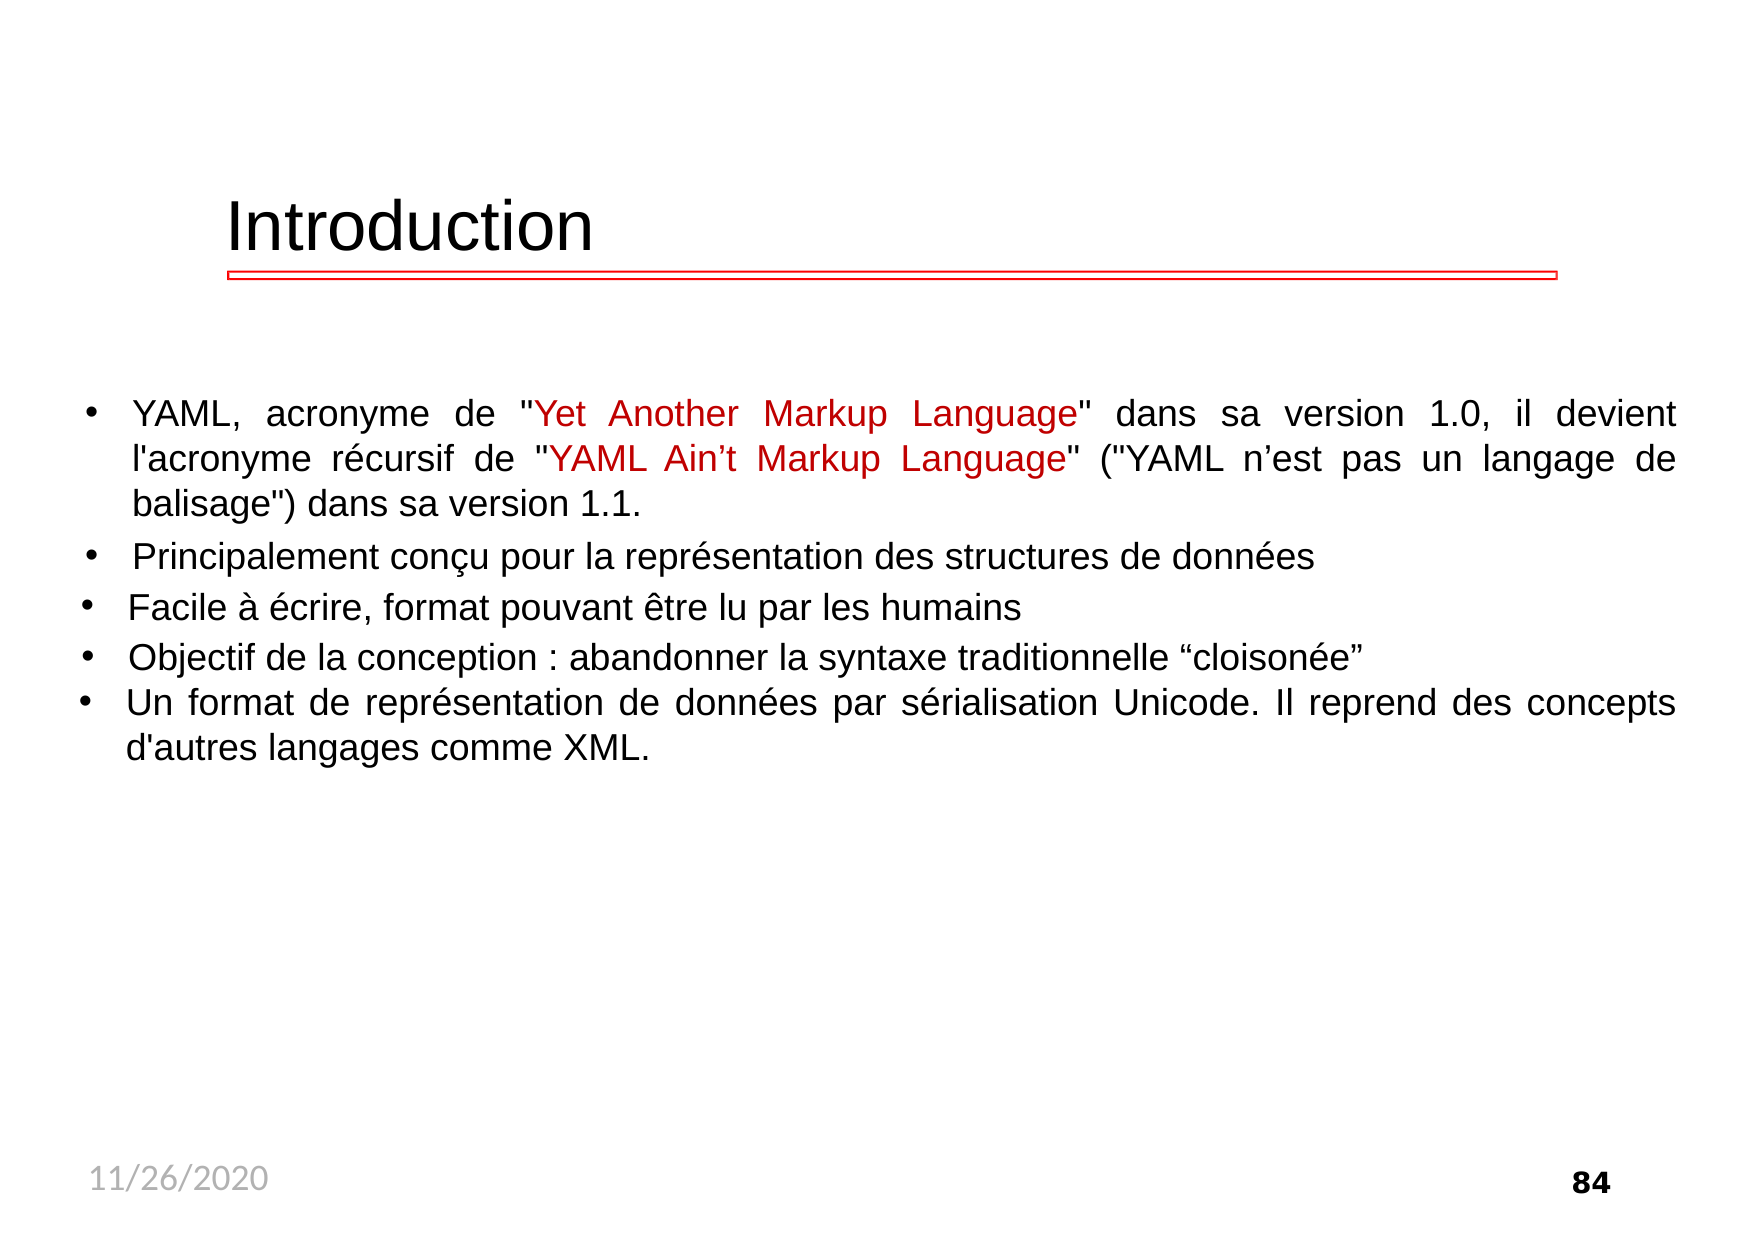

# Introduction
YAML, acronyme de "Yet Another Markup Language" dans sa version 1.0, il devient l'acronyme récursif de "YAML Ain’t Markup Language" ("YAML n’est pas un langage de balisage") dans sa version 1.1.
Principalement conçu pour la représentation des structures de données
Facile à écrire, format pouvant être lu par les humains
Objectif de la conception : abandonner la syntaxe traditionnelle “cloisonée”
Un format de représentation de données par sérialisation Unicode. Il reprend des concepts d'autres langages comme XML.
11/26/2020
84